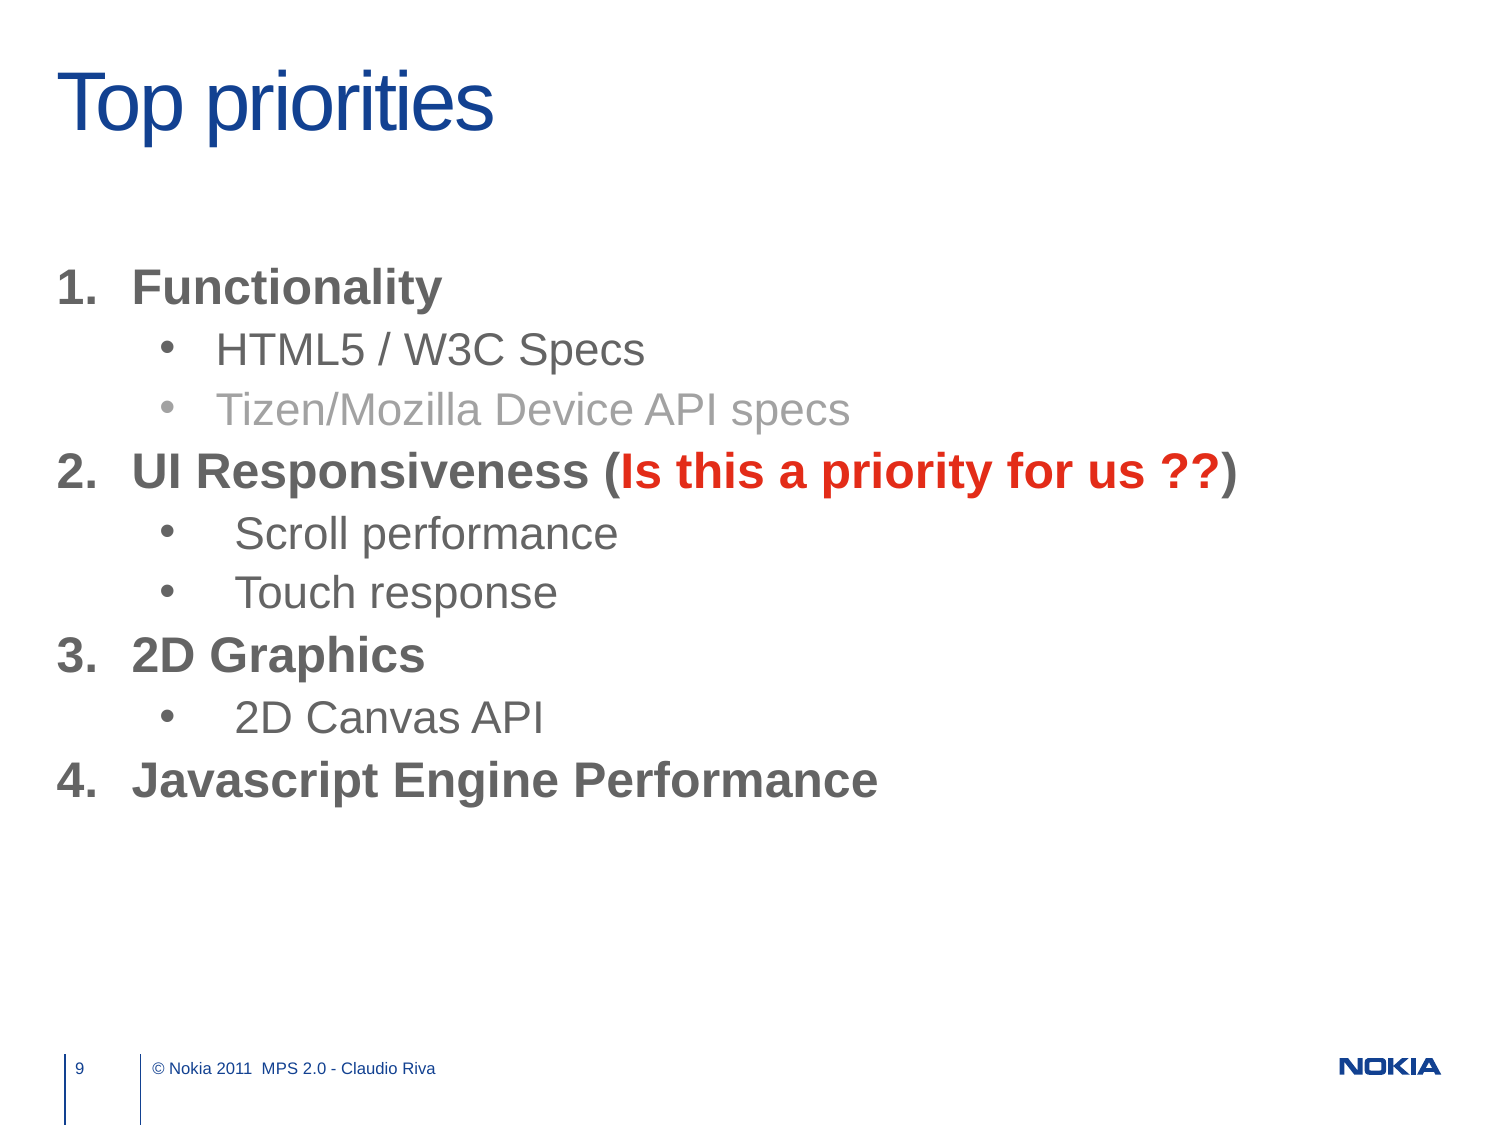

# Top priorities
Functionality
HTML5 / W3C Specs
Tizen/Mozilla Device API specs
UI Responsiveness (Is this a priority for us ??)
Scroll performance
Touch response
2D Graphics
2D Canvas API
Javascript Engine Performance
9
© Nokia 2011  MPS 2.0 - Claudio Riva